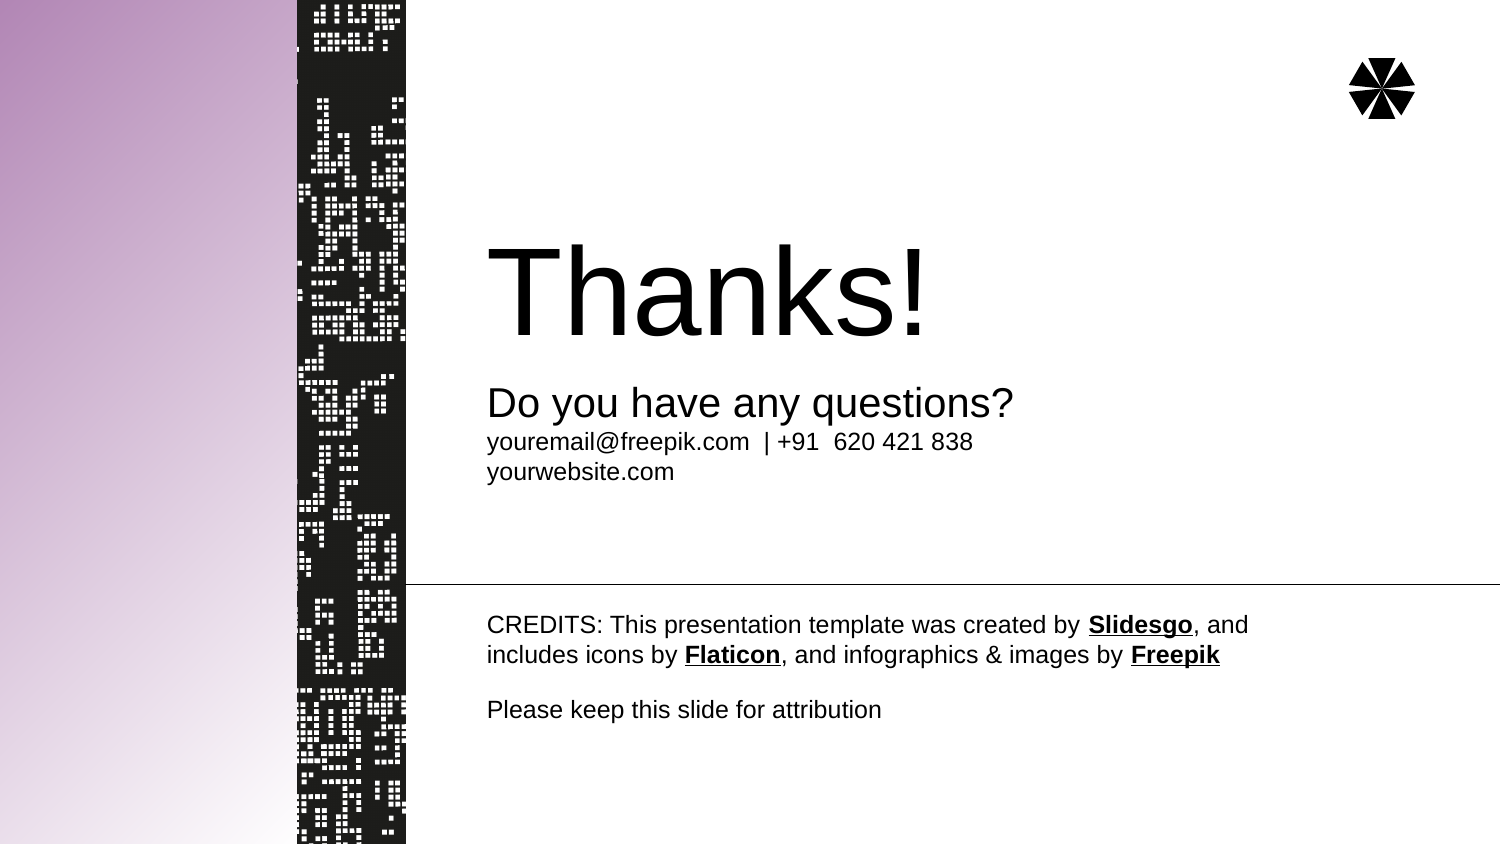

# Thanks!
Do you have any questions?
youremail@freepik.com  | +91  620 421 838
yourwebsite.com
Please keep this slide for attribution